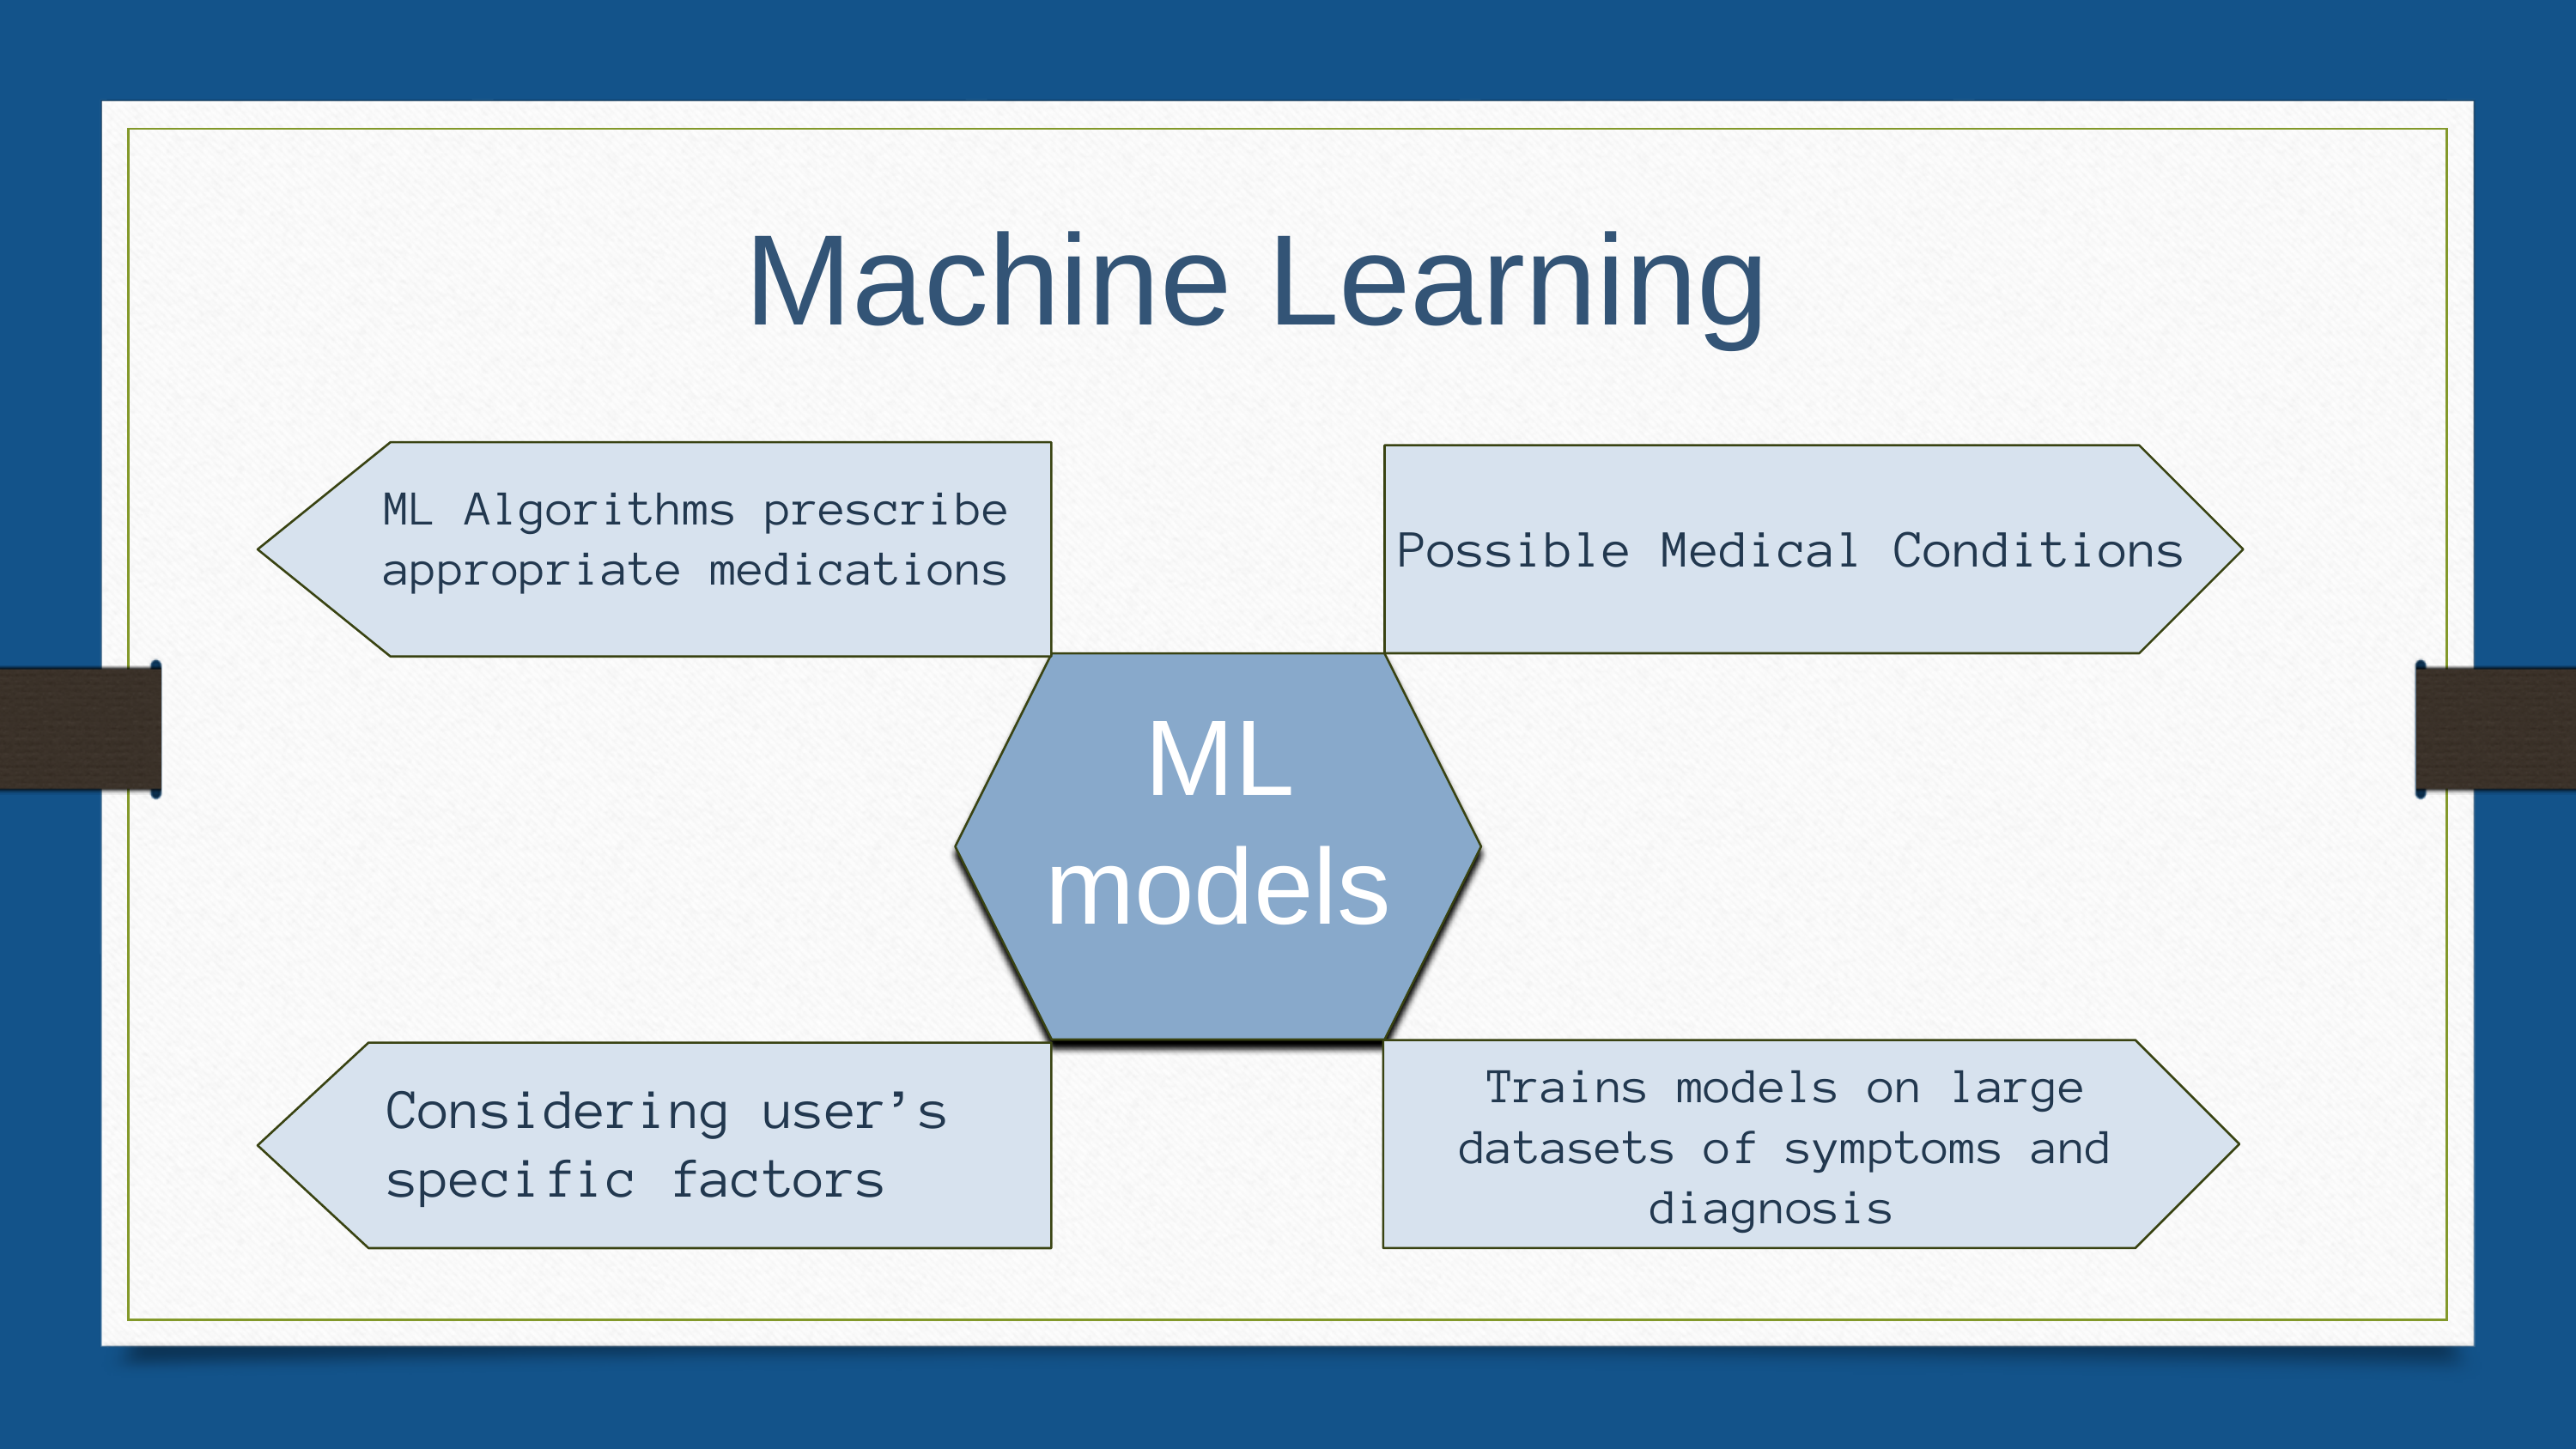

Machine Learning

ML Algorithms prescribe appropriate medications
Possible Medical Conditions

ML models

Trains models on large datasets of symptoms and diagnosis
Considering user’s specific factors